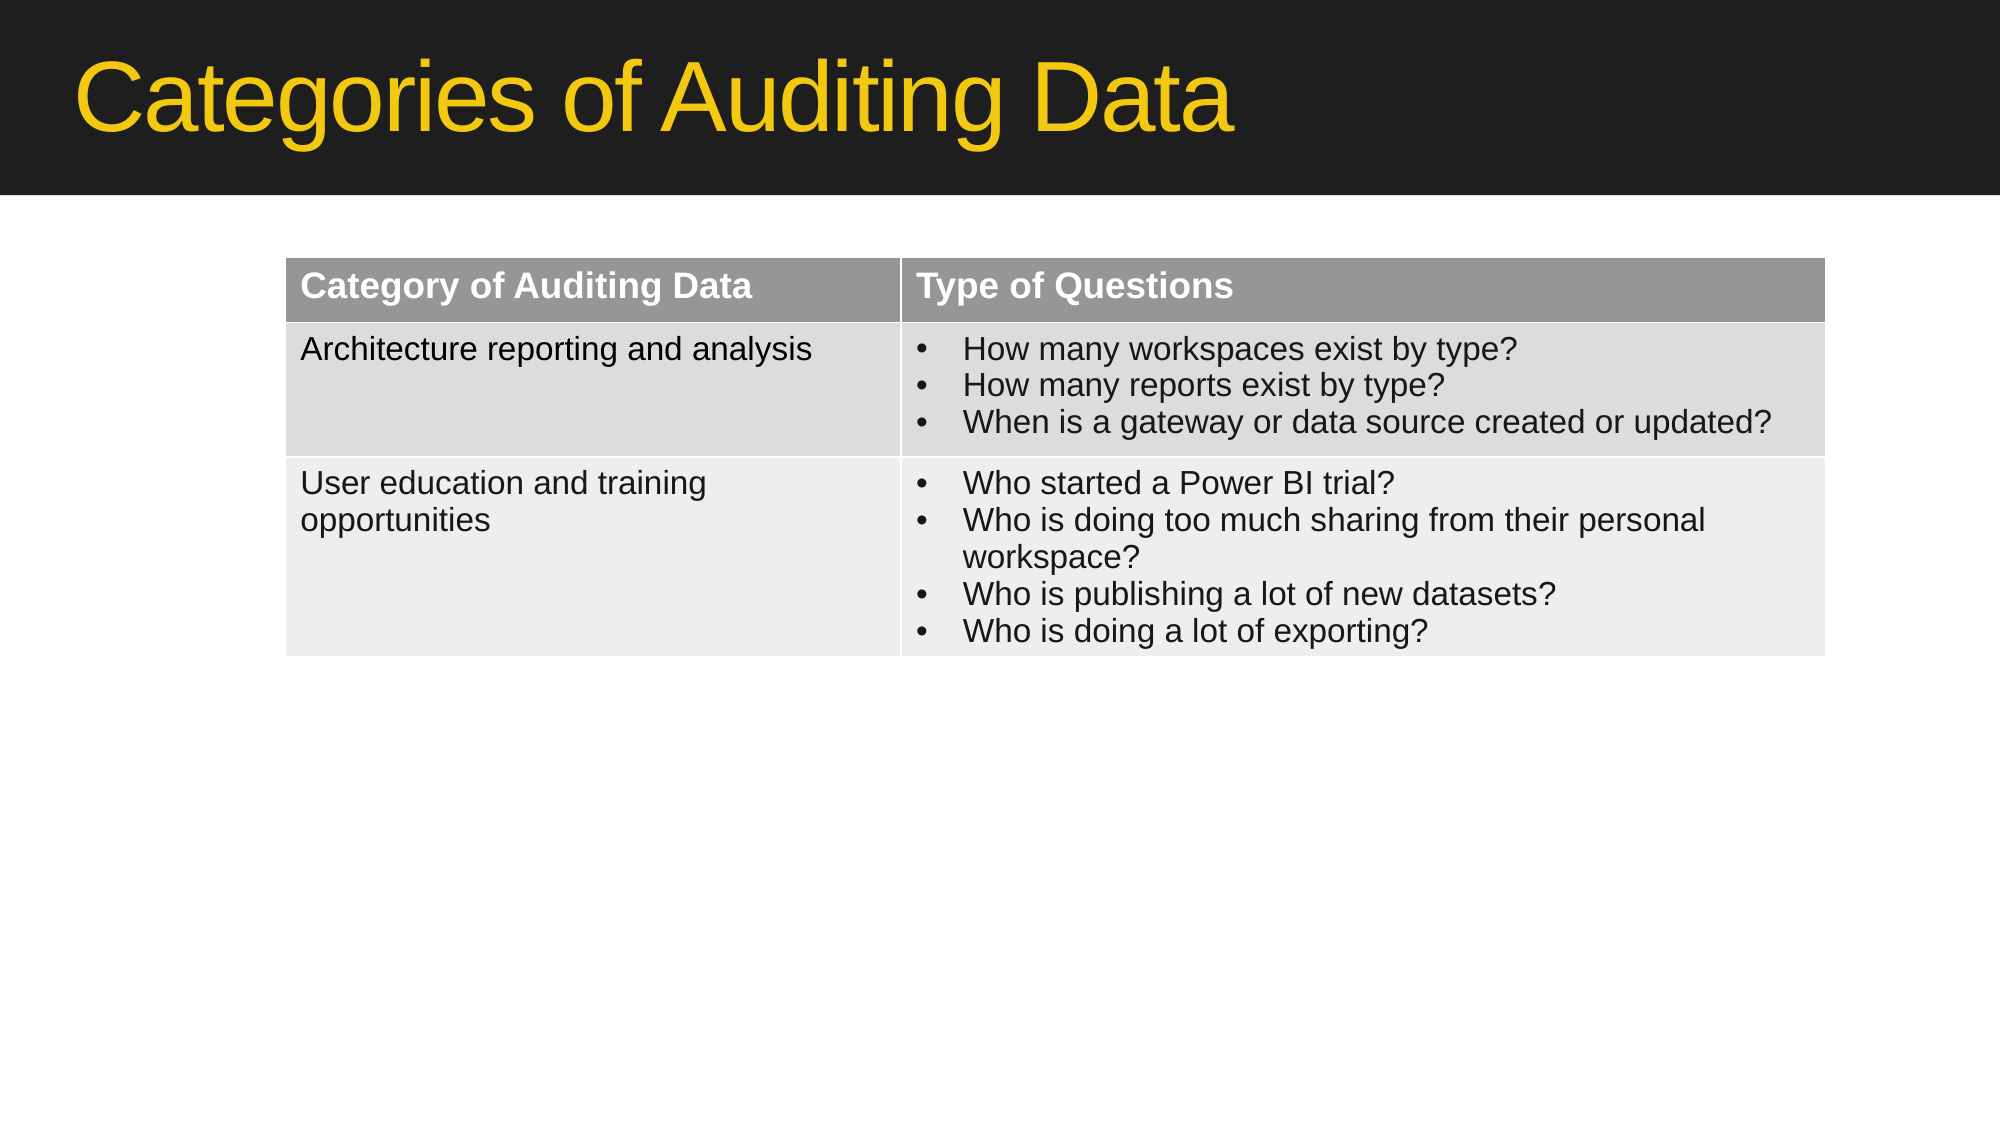

# Categories of Auditing Data
| Category of Auditing Data | Type of Questions |
| --- | --- |
| Architecture reporting and analysis | How many workspaces exist by type? How many reports exist by type? When is a gateway or data source created or updated? |
| User education and training opportunities | Who started a Power BI trial? Who is doing too much sharing from their personal workspace? Who is publishing a lot of new datasets? Who is doing a lot of exporting? |